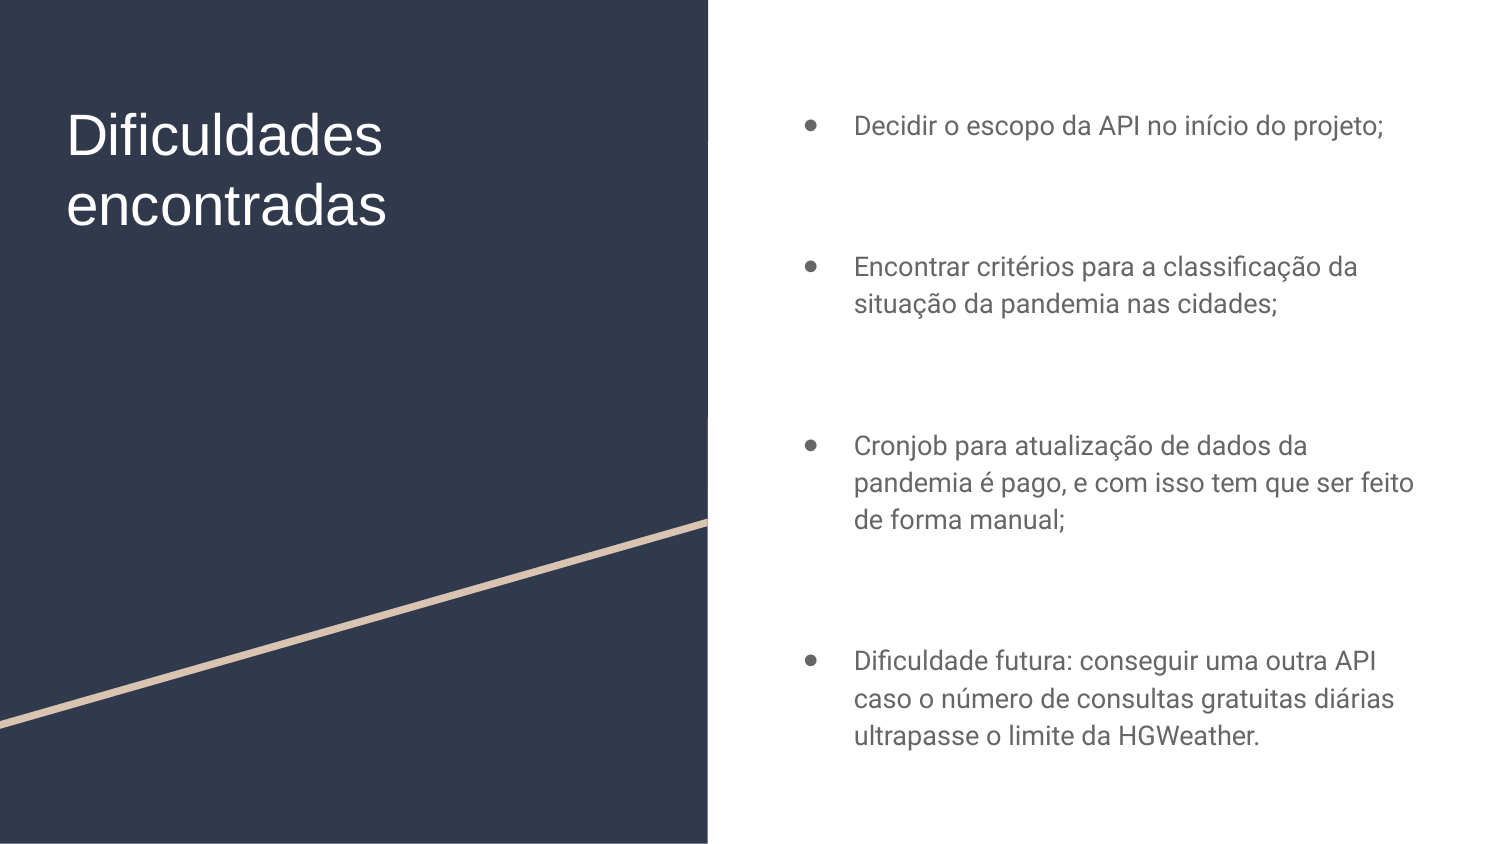

# Dificuldades encontradas
Decidir o escopo da API no início do projeto;

Encontrar critérios para a classificação da situação da pandemia nas cidades;

Cronjob para atualização de dados da pandemia é pago, e com isso tem que ser feito de forma manual;

Dificuldade futura: conseguir uma outra API caso o número de consultas gratuitas diárias ultrapasse o limite da HGWeather.